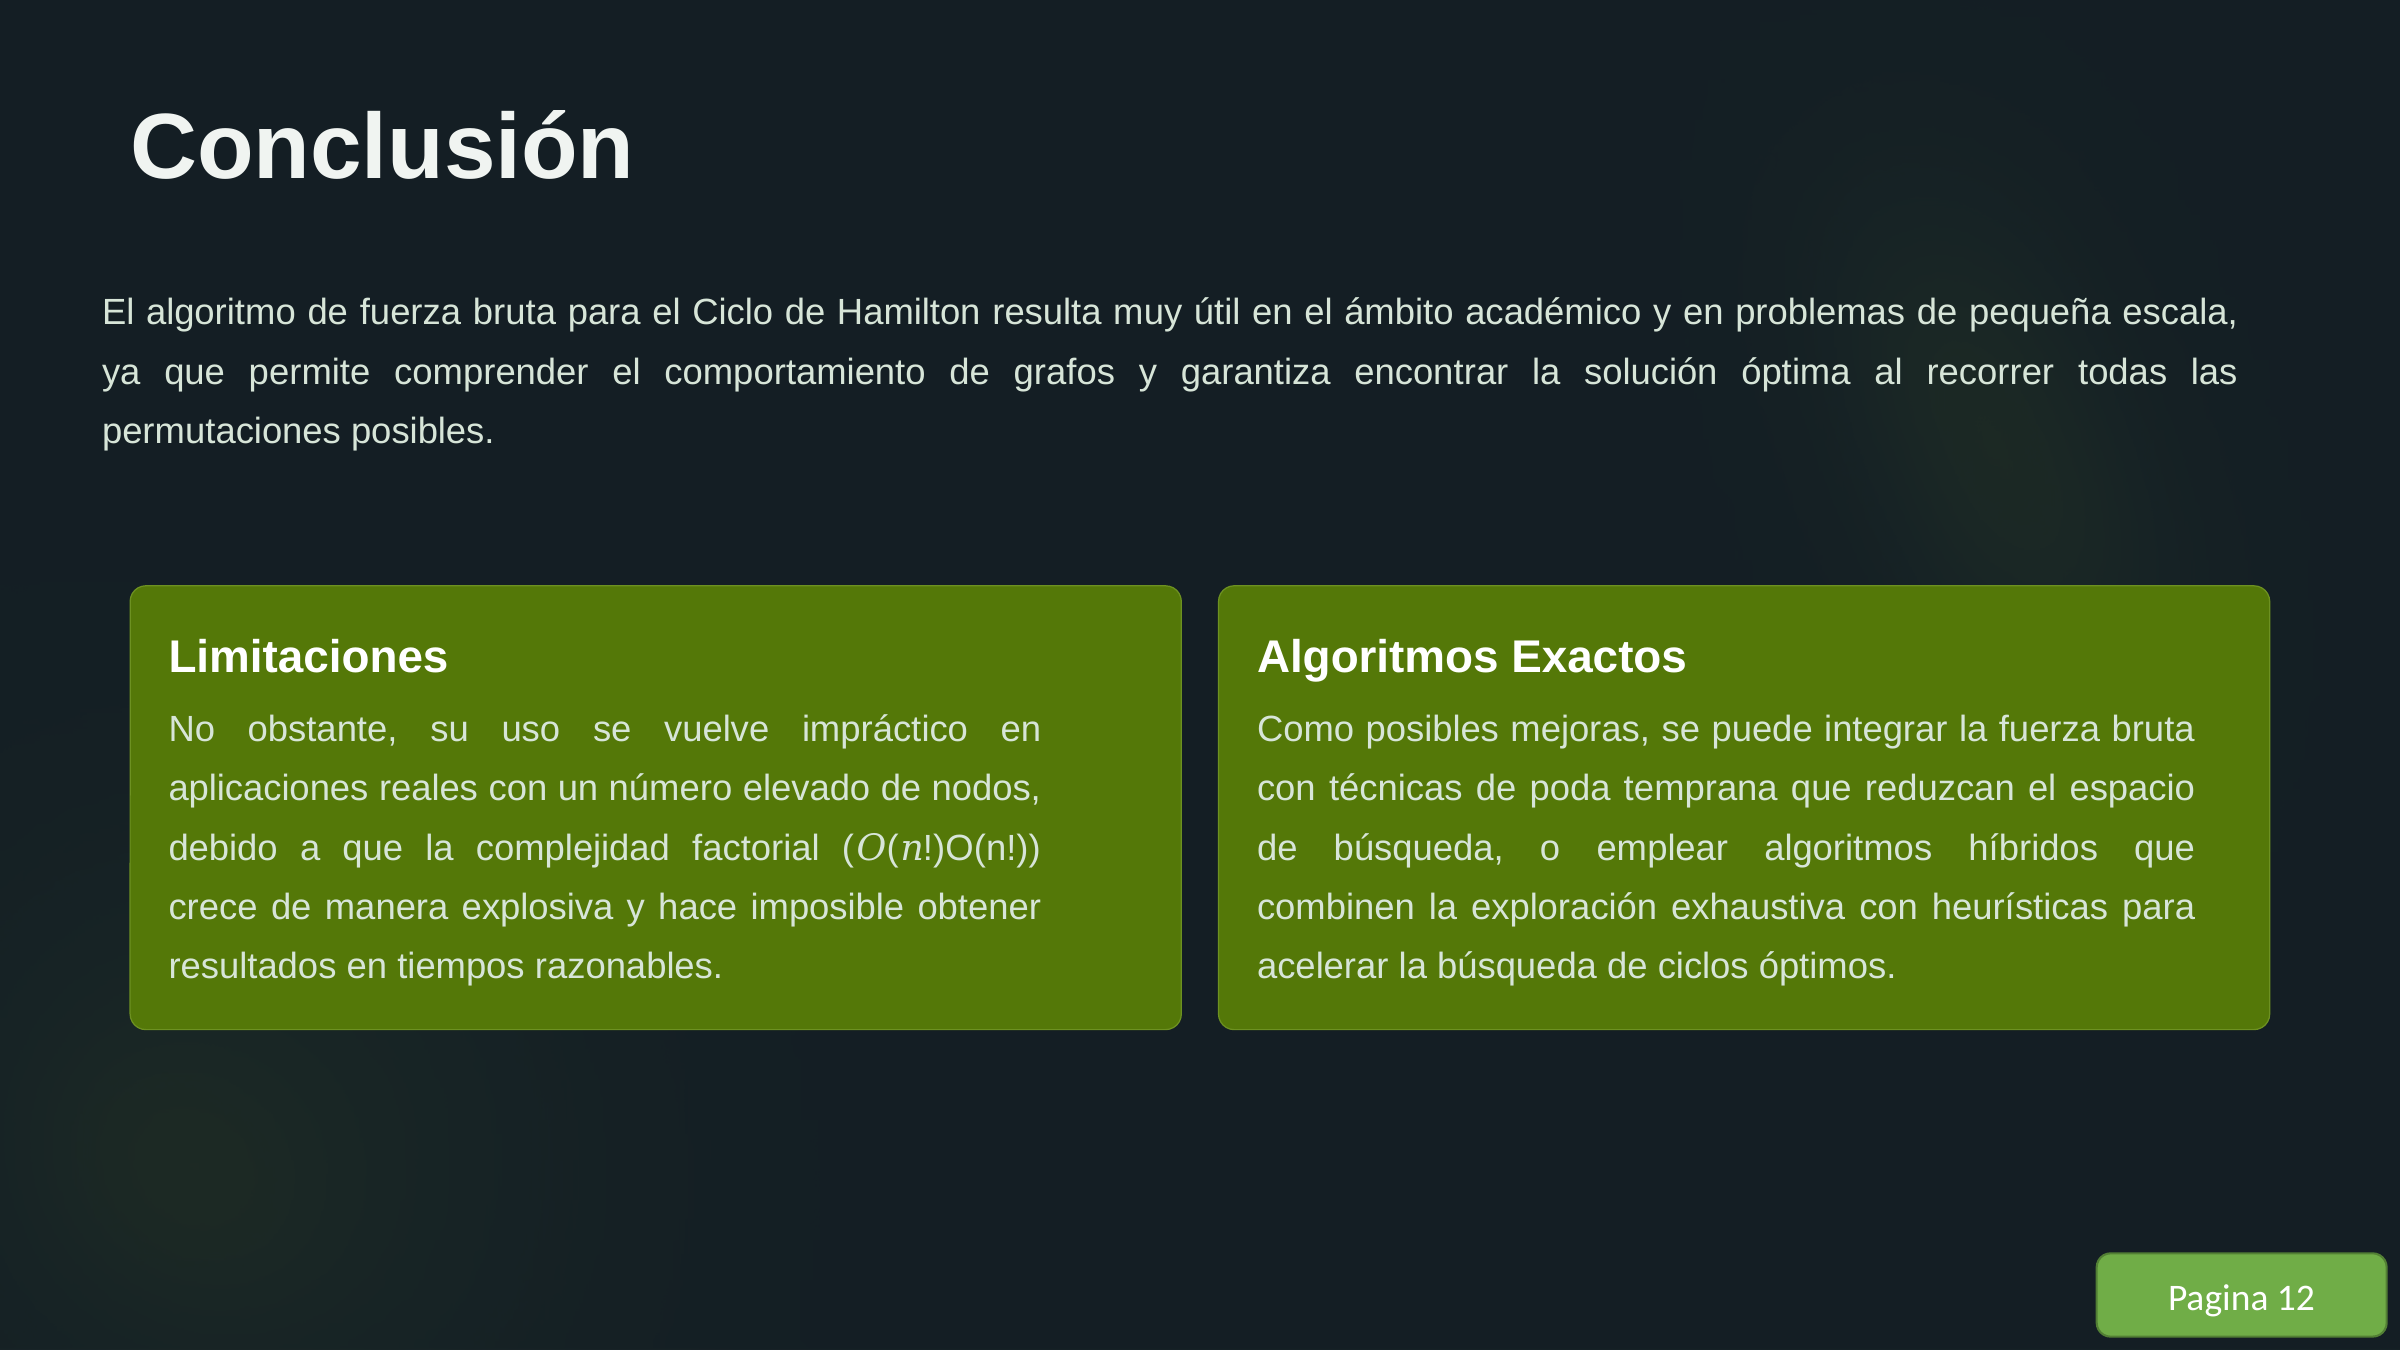

Conclusión
El algoritmo de fuerza bruta para el Ciclo de Hamilton resulta muy útil en el ámbito académico y en problemas de pequeña escala, ya que permite comprender el comportamiento de grafos y garantiza encontrar la solución óptima al recorrer todas las permutaciones posibles.

Limitaciones
Algoritmos Exactos
No obstante, su uso se vuelve impráctico en aplicaciones reales con un número elevado de nodos, debido a que la complejidad factorial (𝑂(𝑛!)O(n!)) crece de manera explosiva y hace imposible obtener resultados en tiempos razonables.
Como posibles mejoras, se puede integrar la fuerza bruta con técnicas de poda temprana que reduzcan el espacio de búsqueda, o emplear algoritmos híbridos que combinen la exploración exhaustiva con heurísticas para acelerar la búsqueda de ciclos óptimos.
Pagina 12